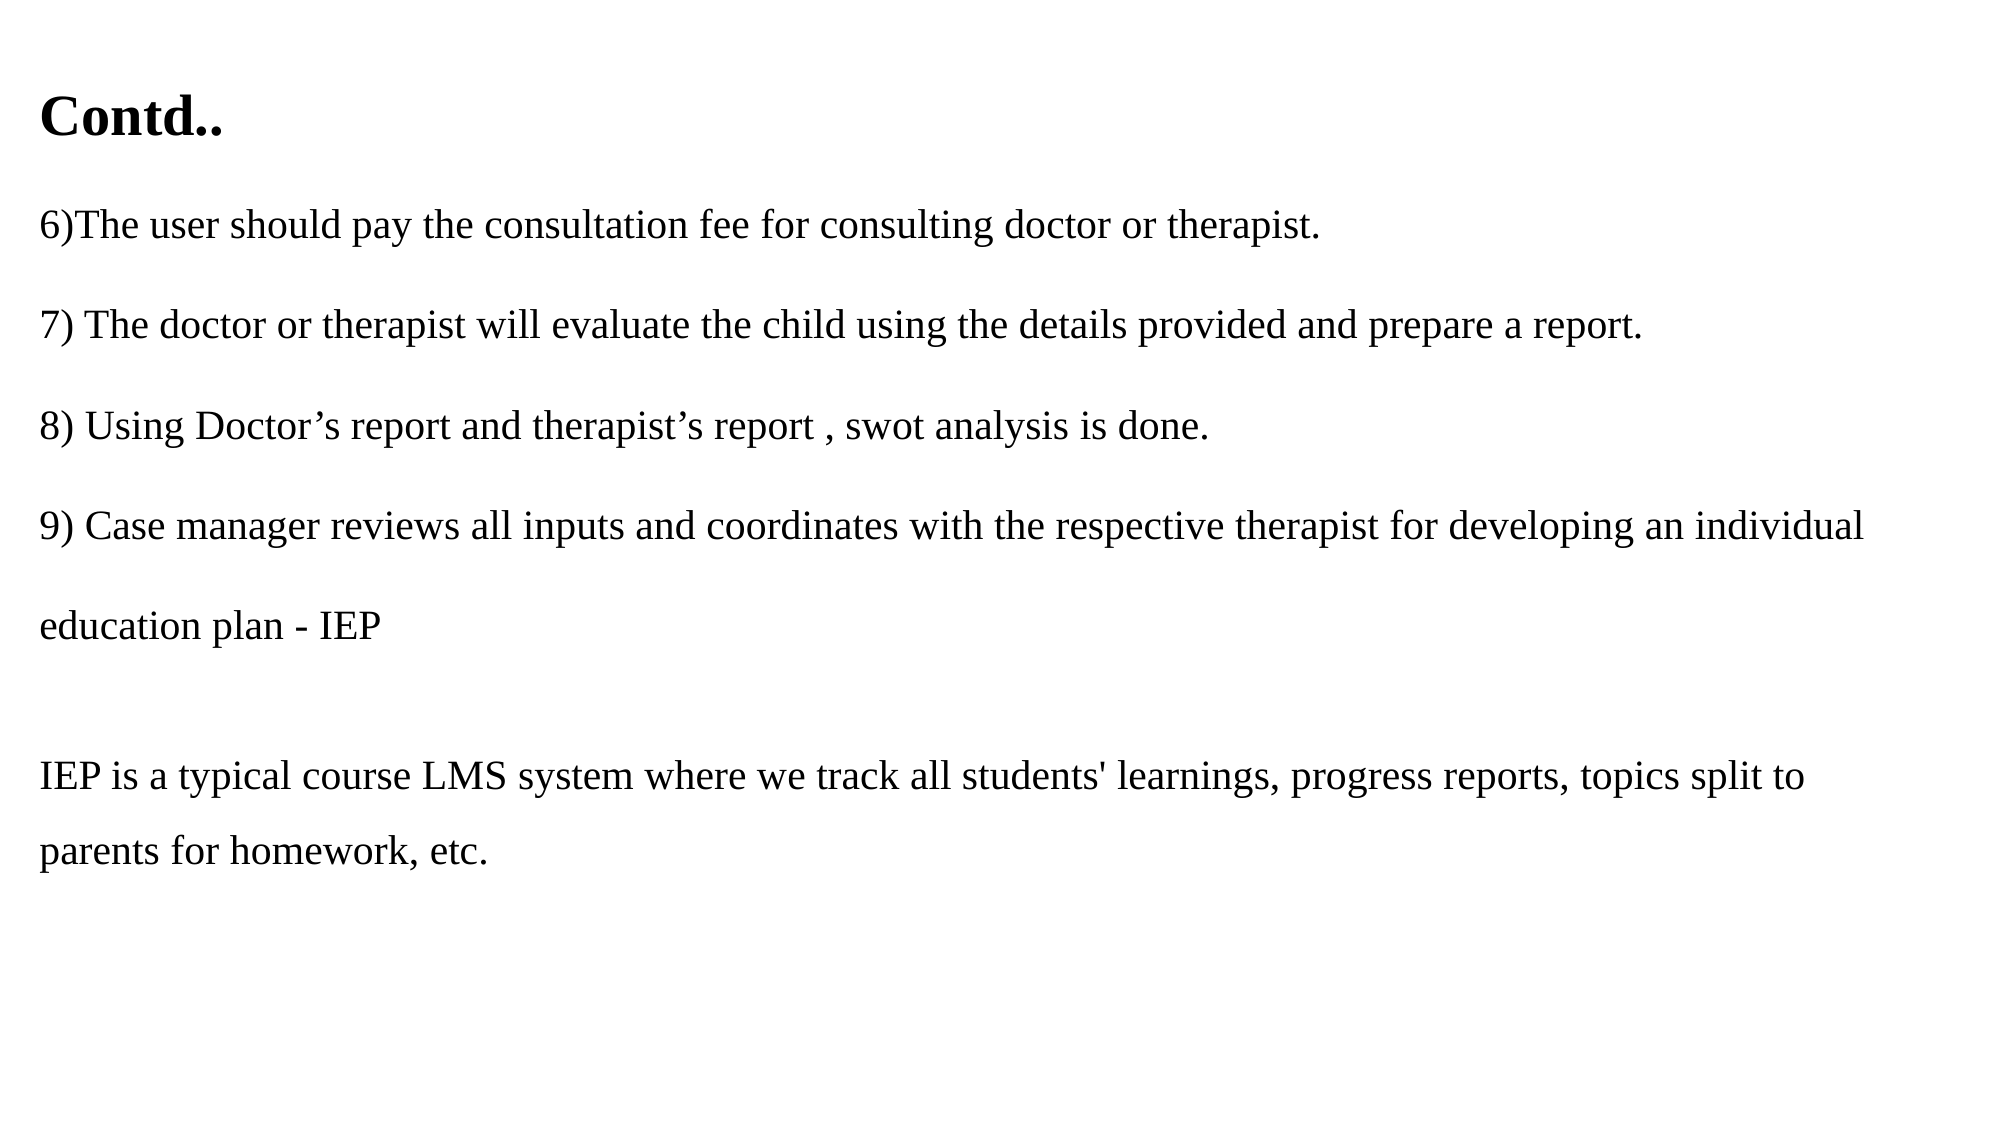

Contd..
6)The user should pay the consultation fee for consulting doctor or therapist.
7) The doctor or therapist will evaluate the child using the details provided and prepare a report.
8) Using Doctor’s report and therapist’s report , swot analysis is done.
9) Case manager reviews all inputs and coordinates with the respective therapist for developing an individual education plan - IEP

IEP is a typical course LMS system where we track all students' learnings, progress reports, topics split to parents for homework, etc.